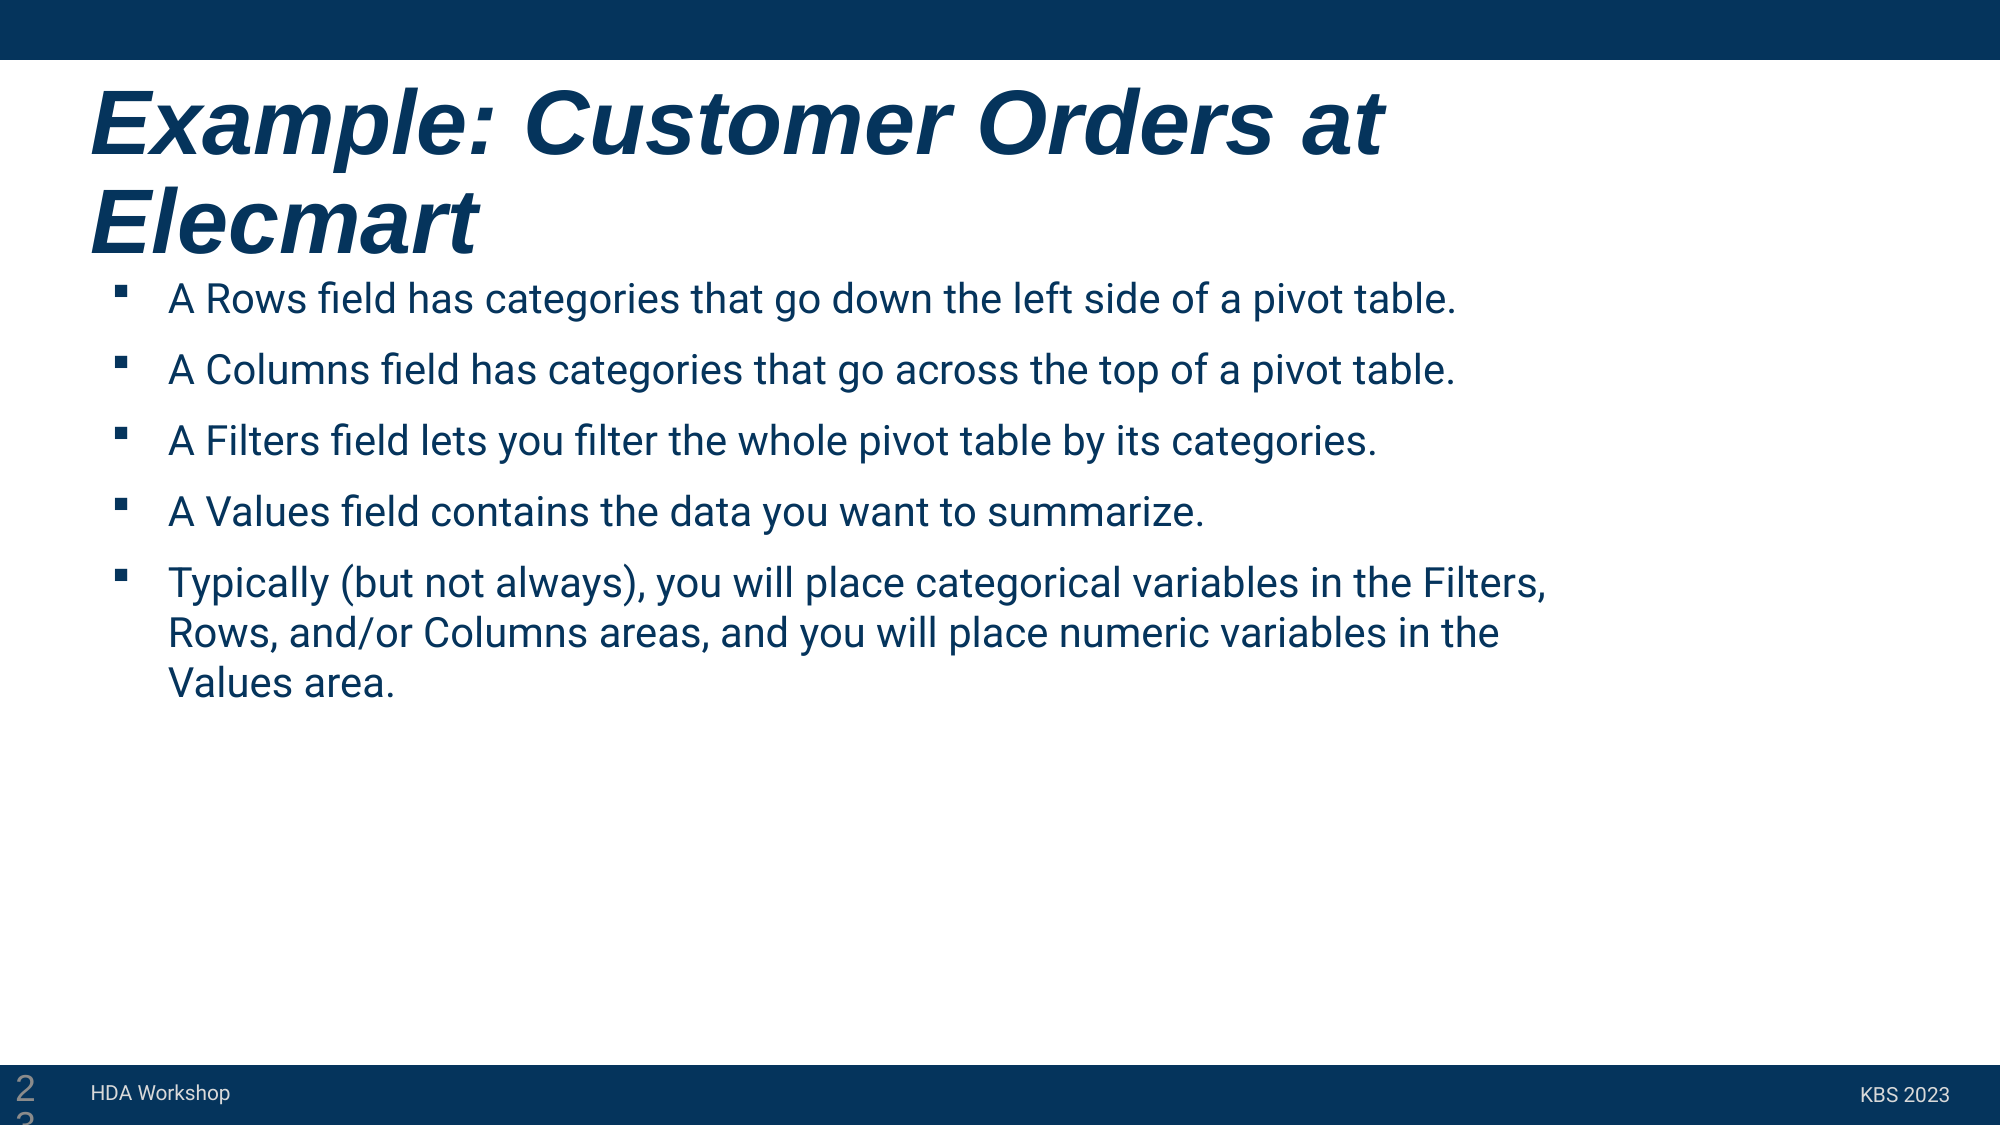

# Example: Customer Orders at Elecmart
A Rows field has categories that go down the left side of a pivot table.
A Columns field has categories that go across the top of a pivot table.
A Filters field lets you filter the whole pivot table by its categories.
A Values field contains the data you want to summarize.
Typically (but not always), you will place categorical variables in the Filters, Rows, and/or Columns areas, and you will place numeric variables in the Values area.

23
HDA Workshop
KBS 2023